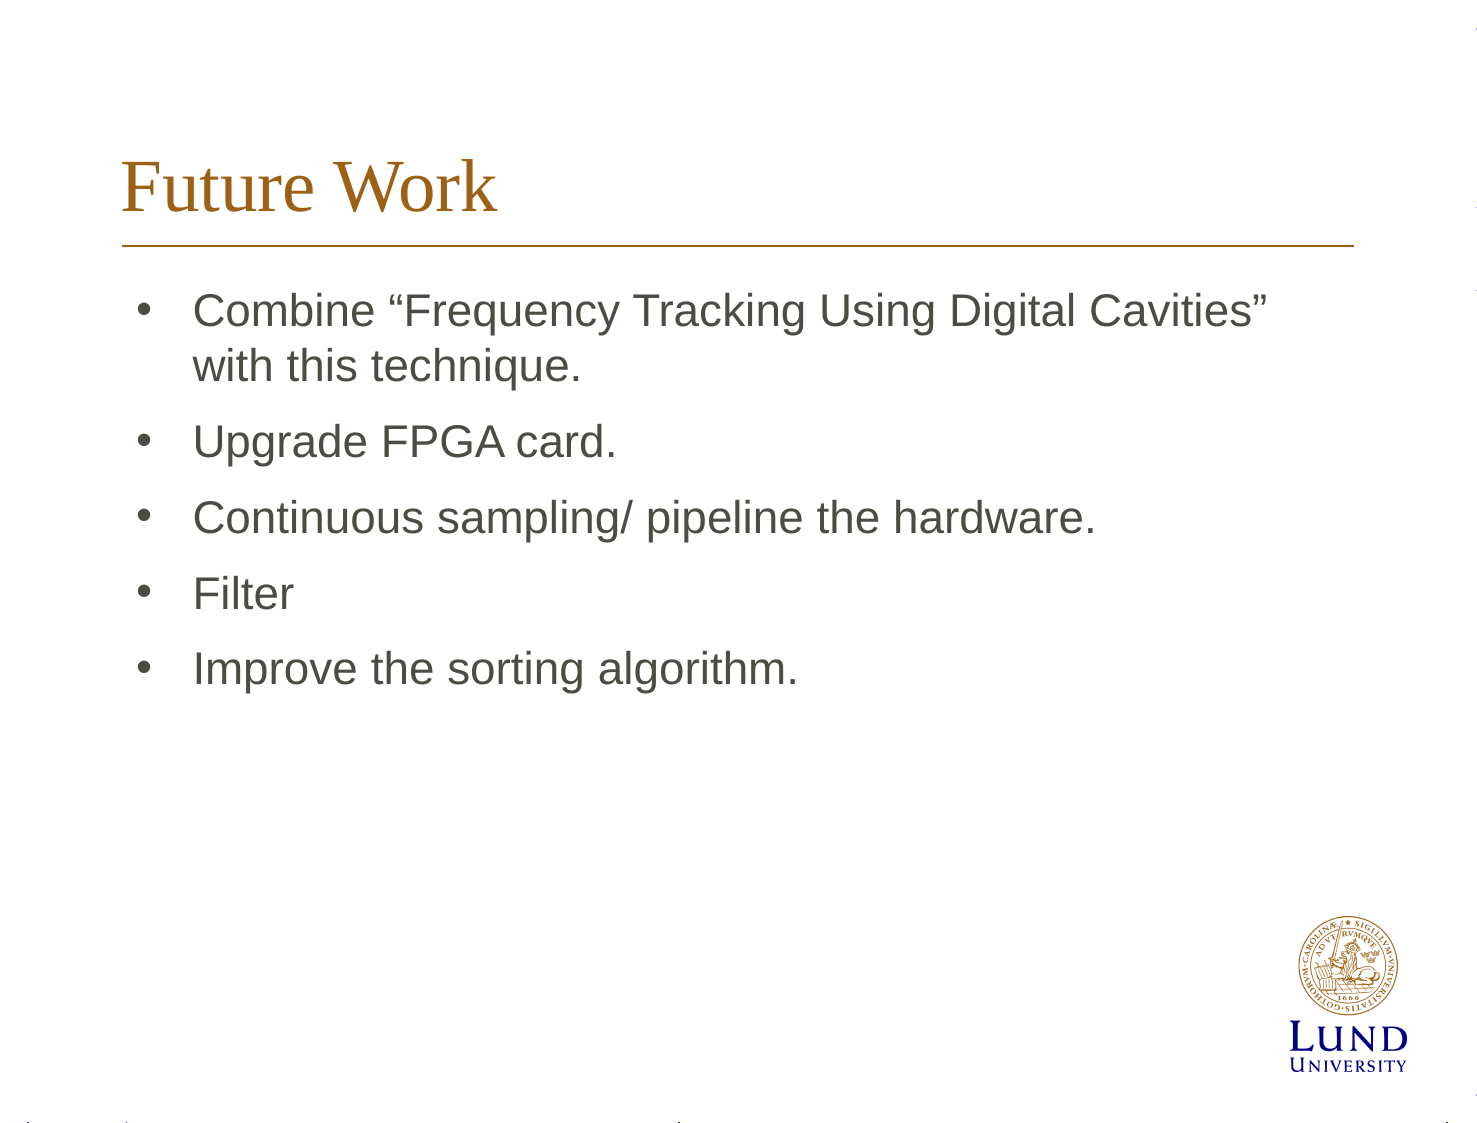

# Future Work
Combine “Frequency Tracking Using Digital Cavities” with this technique.
Upgrade FPGA card.
Continuous sampling/ pipeline the hardware.
Filter
Improve the sorting algorithm.